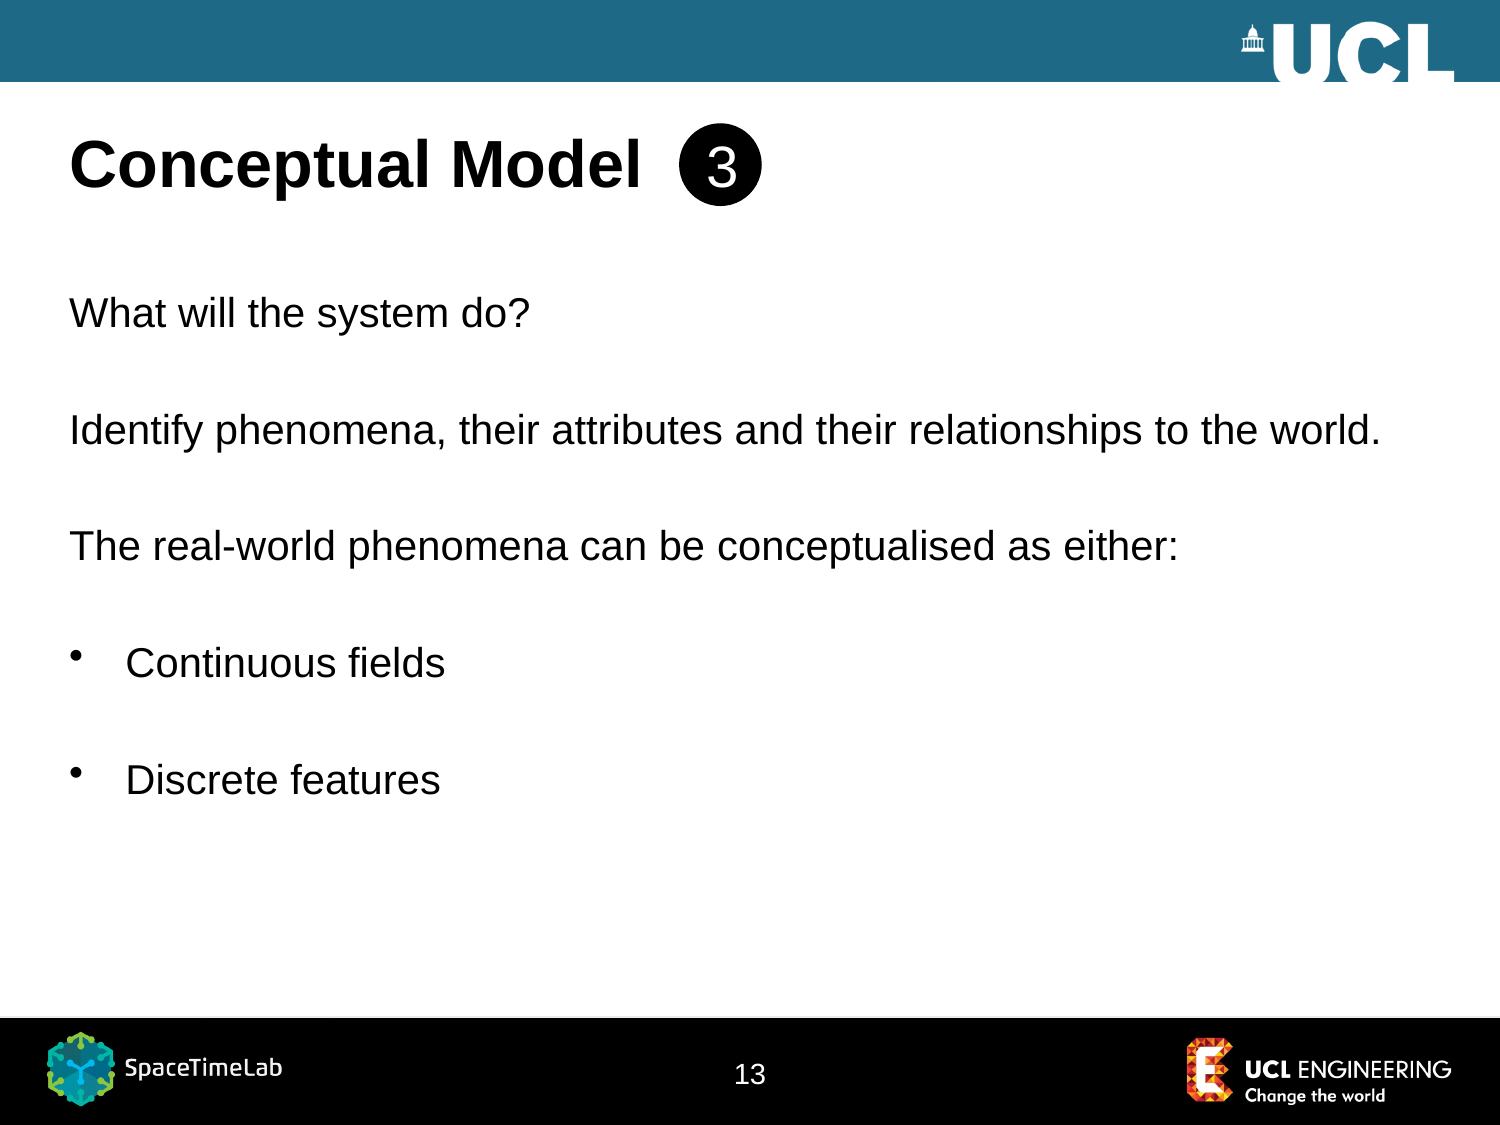

# Conceptual Model
3

What will the system do?

Identify phenomena, their attributes and their relationships to the world.

The real-world phenomena can be conceptualised as either:

Continuous fields

Discrete features
14